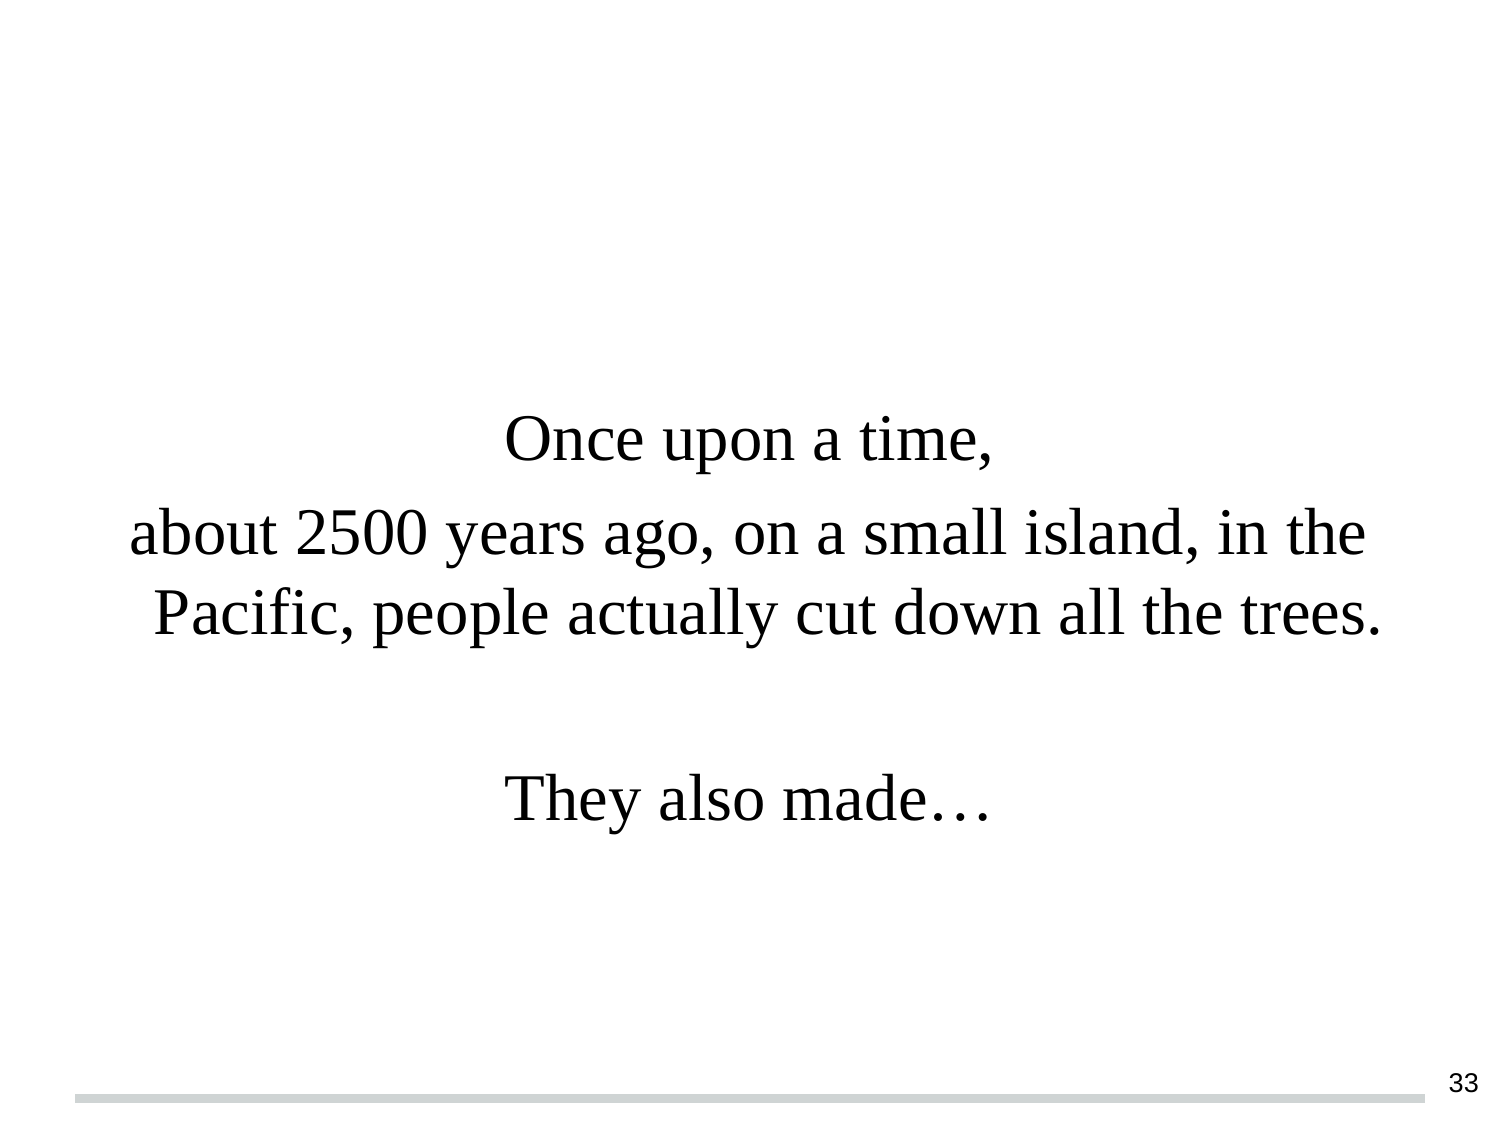

#

Once upon a time,
about 2500 years ago, on a small island, in the Pacific, people actually cut down all the trees.

They also made…
33